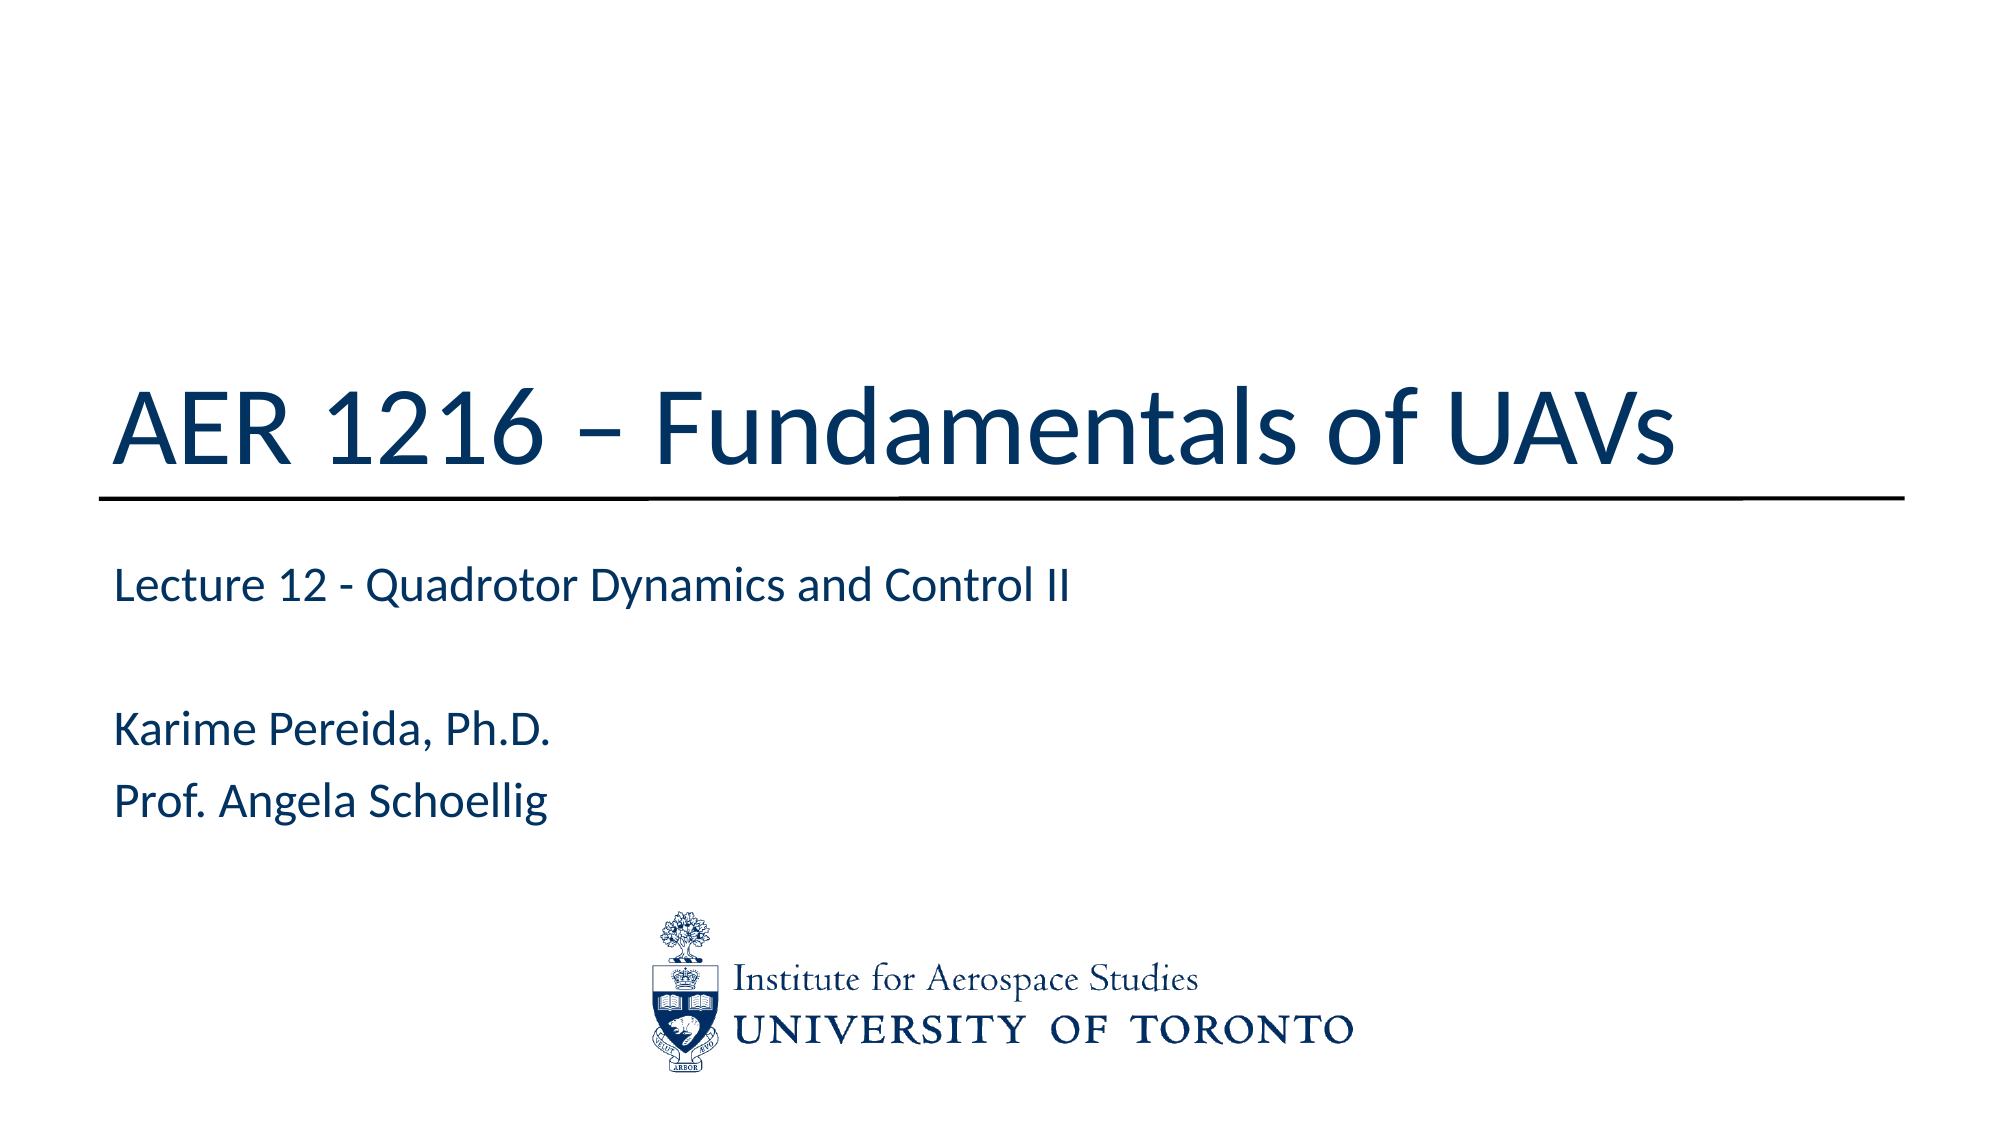

# AER 1216 – Fundamentals of UAVs
Lecture 12 - Quadrotor Dynamics and Control II

Karime Pereida, Ph.D.
Prof. Angela Schoellig